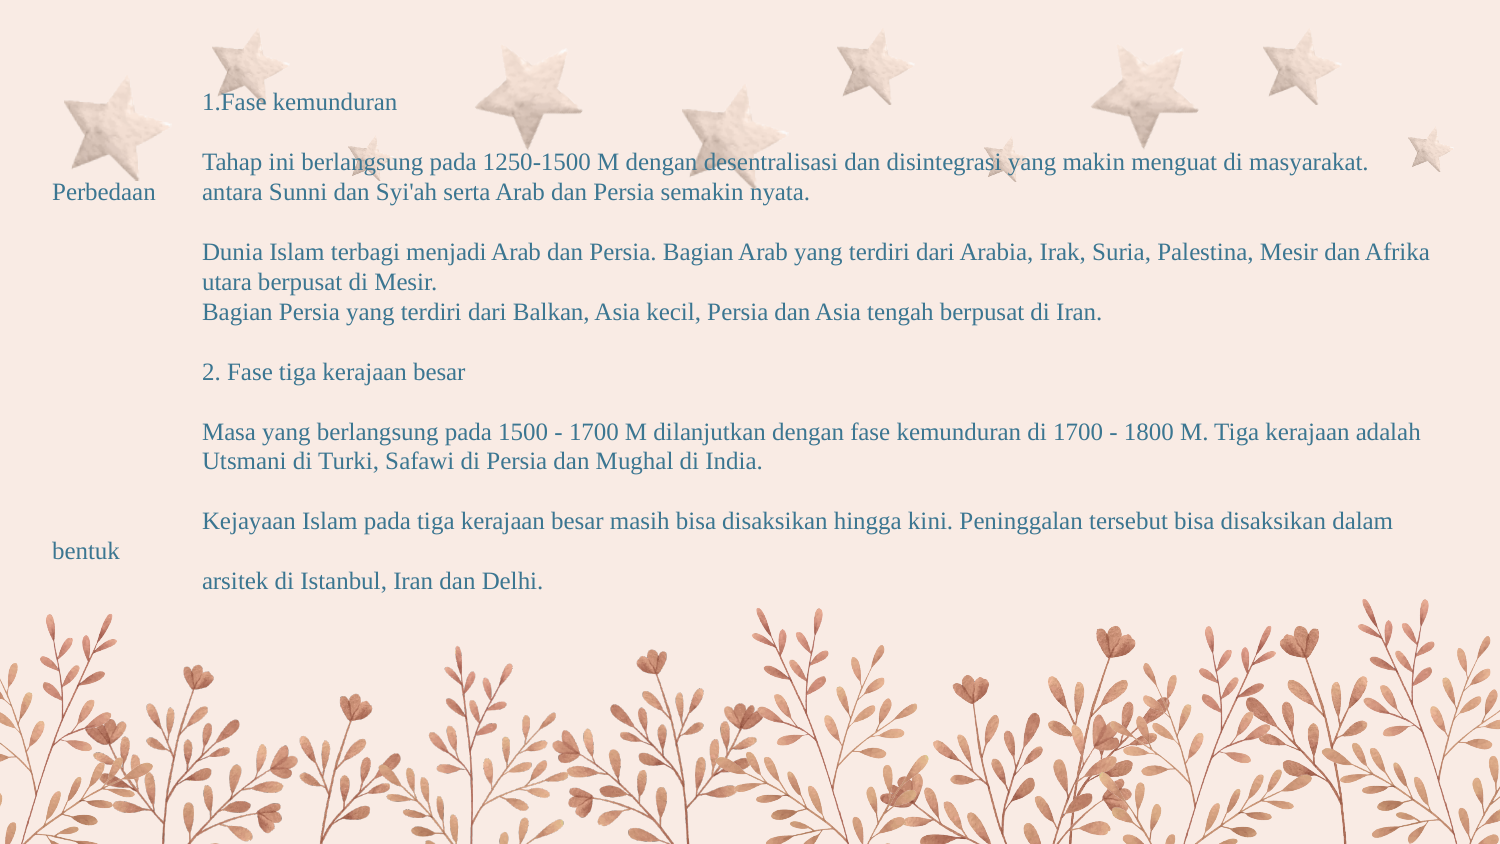

1.Fase kemunduran
	Tahap ini berlangsung pada 1250-1500 M dengan desentralisasi dan disintegrasi yang makin menguat di masyarakat. Perbedaan 	antara Sunni dan Syi'ah serta Arab dan Persia semakin nyata.
	Dunia Islam terbagi menjadi Arab dan Persia. Bagian Arab yang terdiri dari Arabia, Irak, Suria, Palestina, Mesir dan Afrika 	utara berpusat di Mesir.
	Bagian Persia yang terdiri dari Balkan, Asia kecil, Persia dan Asia tengah berpusat di Iran.
	2. Fase tiga kerajaan besar
	Masa yang berlangsung pada 1500 - 1700 M dilanjutkan dengan fase kemunduran di 1700 - 1800 M. Tiga kerajaan adalah 	Utsmani di Turki, Safawi di Persia dan Mughal di India.
	Kejayaan Islam pada tiga kerajaan besar masih bisa disaksikan hingga kini. Peninggalan tersebut bisa disaksikan dalam bentuk
	arsitek di Istanbul, Iran dan Delhi.